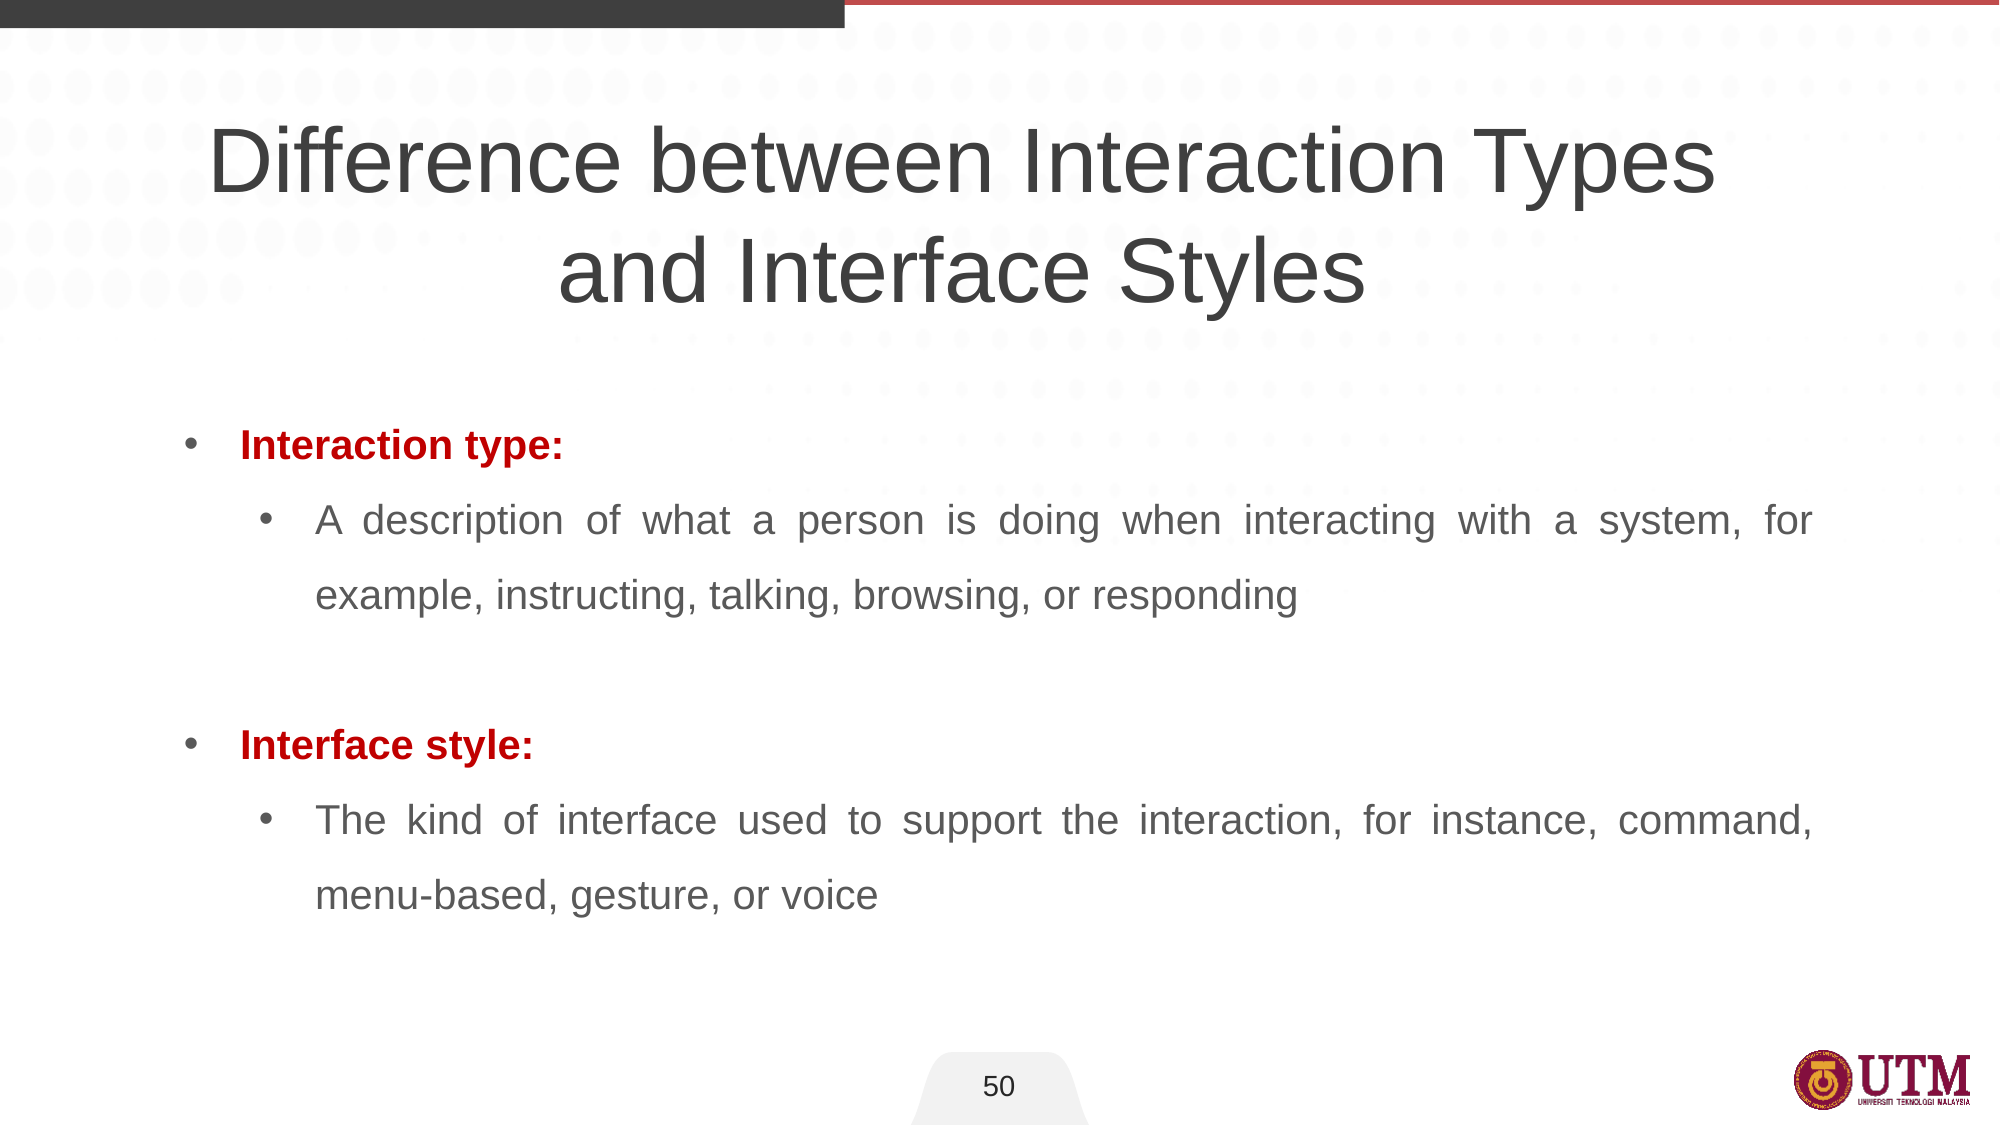

Difference between Interaction Types and Interface Styles
Interaction type:
A description of what a person is doing when interacting with a system, for example, instructing, talking, browsing, or responding

Interface style:
The kind of interface used to support the interaction, for instance, command, menu-based, gesture, or voice

50